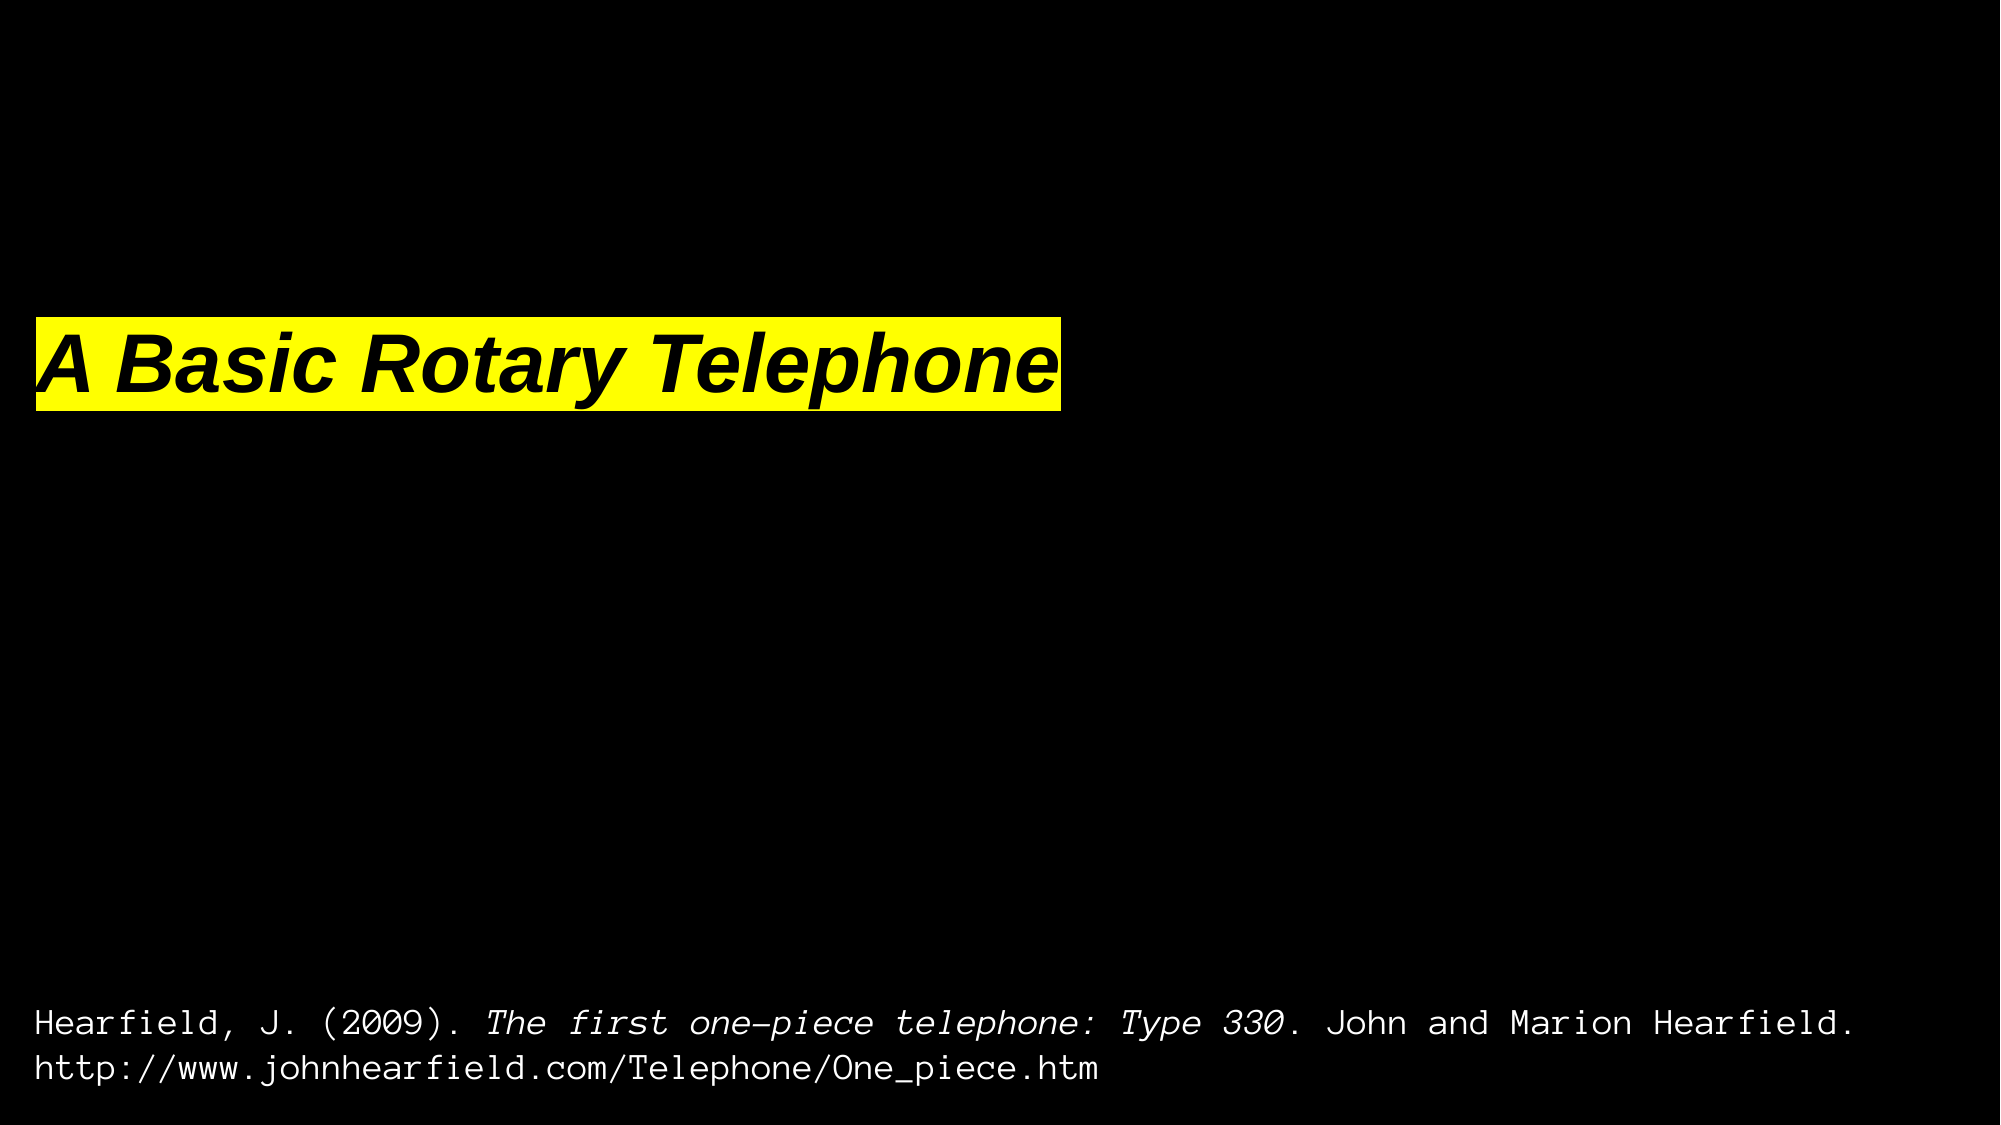

# A Basic Rotary Telephone
Hearfield, J. (2009). The first one-piece telephone: Type 330. John and Marion Hearfield. http://www.johnhearfield.com/Telephone/One_piece.htm
‌